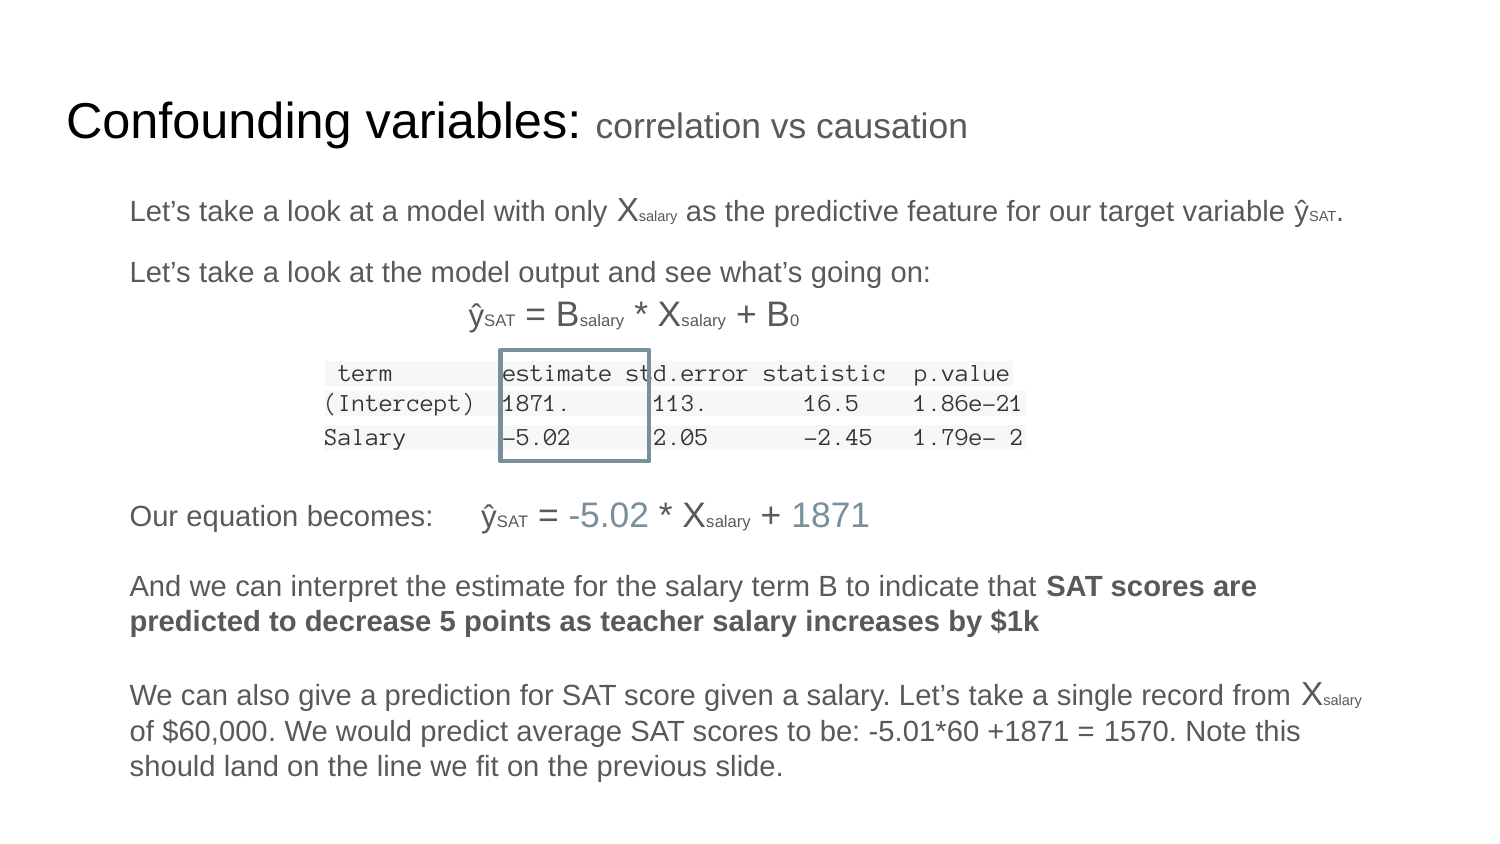

# Confounding variables: correlation vs causation
Let’s take a look at a model with only Xsalary as the predictive feature for our target variable ŷSAT.
Let’s take a look at the model output and see what’s going on:

Our equation becomes:

And we can interpret the estimate for the salary term B to indicate that SAT scores are predicted to decrease 5 points as teacher salary increases by $1k

We can also give a prediction for SAT score given a salary. Let’s take a single record from Xsalary of $60,000. We would predict average SAT scores to be: -5.01*60 +1871 = 1570. Note this should land on the line we fit on the previous slide.
ŷSAT = Bsalary * Xsalary + B0
 term        estimate std.error statistic  p.value
(Intercept)  1871.      113.       16.5    1.86e-21
Salary       -5.02      2.05       -2.45   1.79e- 2

ŷSAT = -5.02 * Xsalary + 1871